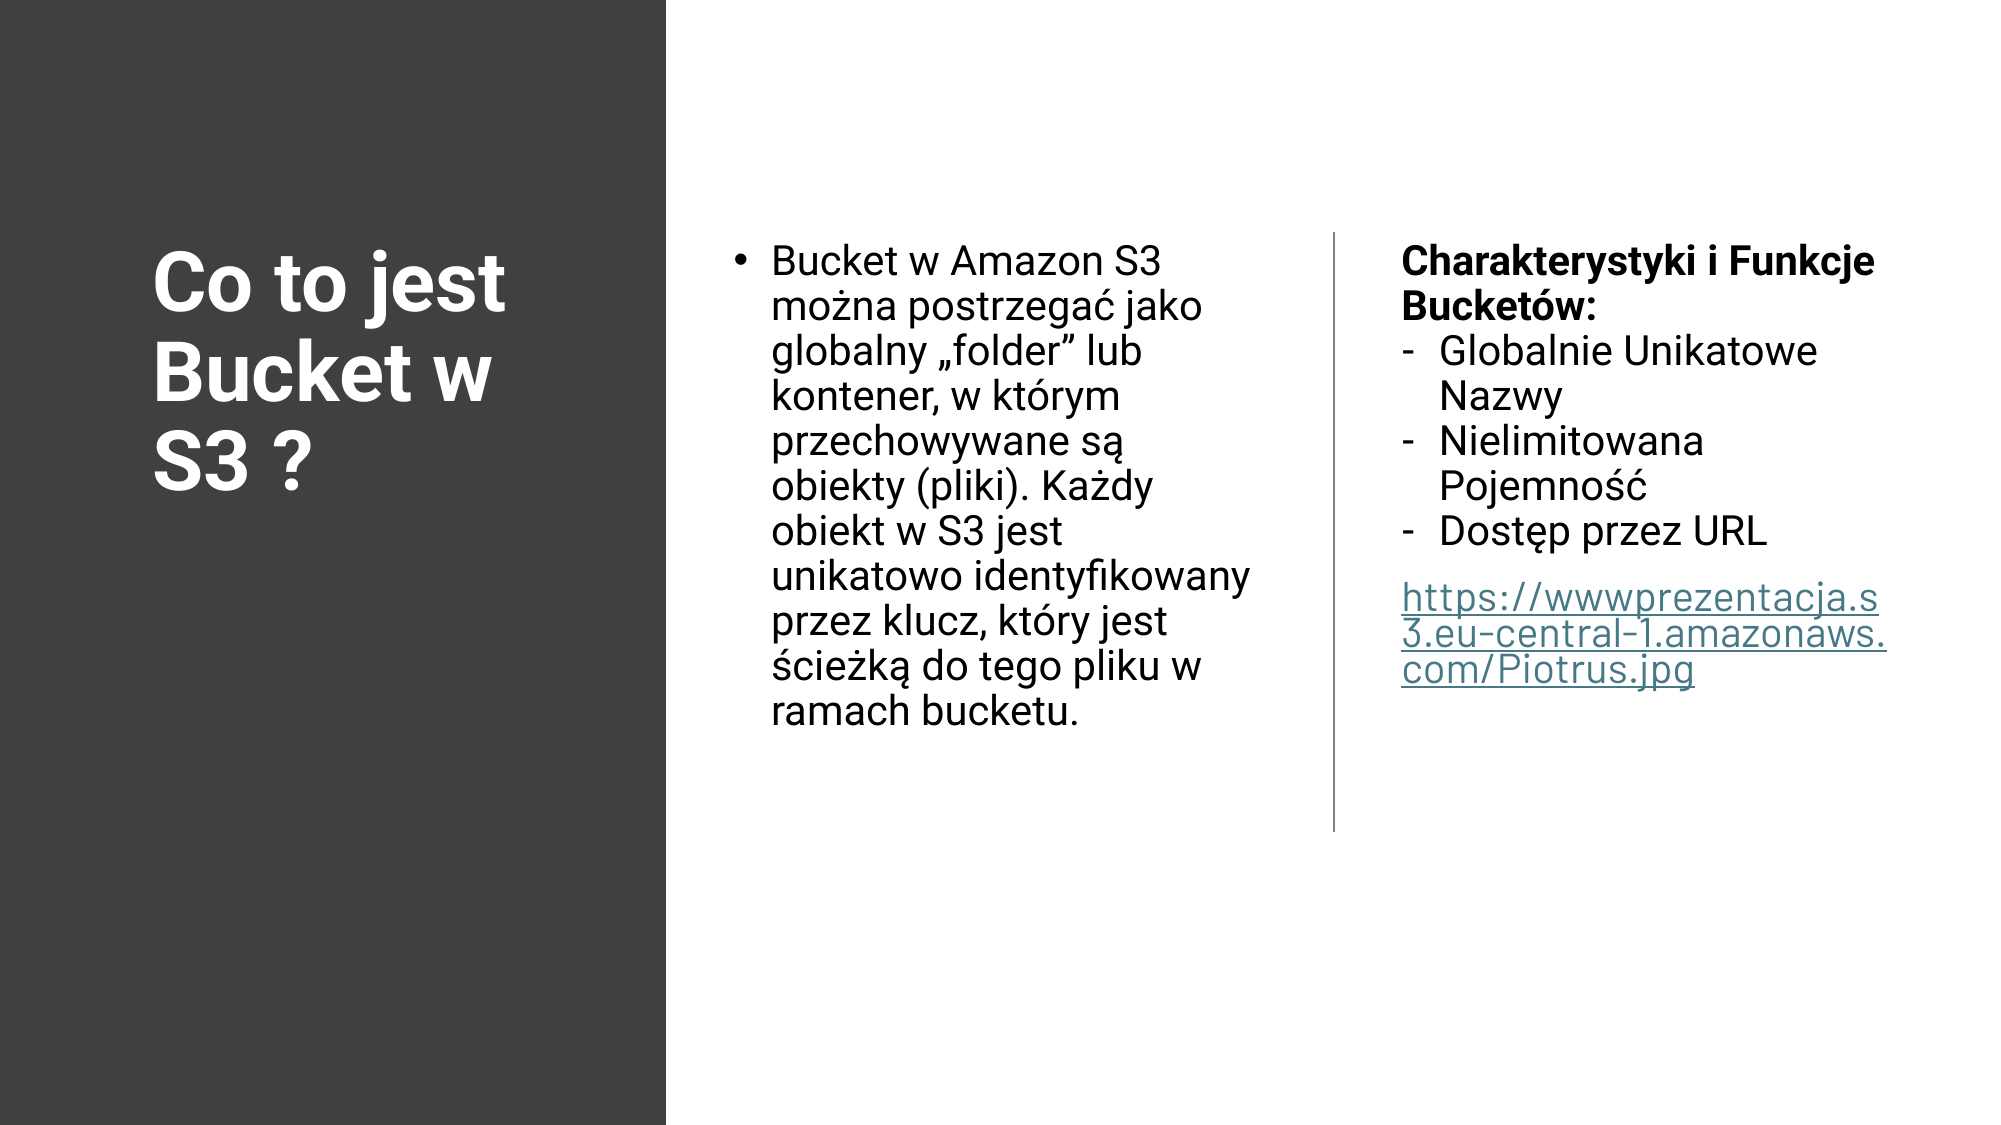

# Co to jest Bucket w S3 ?
Bucket w Amazon S3 można postrzegać jako globalny „folder” lub kontener, w którym przechowywane są obiekty (pliki). Każdy obiekt w S3 jest unikatowo identyfikowany przez klucz, który jest ścieżką do tego pliku w ramach bucketu.

Charakterystyki i Funkcje Bucketów:
Globalnie Unikatowe Nazwy
Nielimitowana Pojemność
Dostęp przez URL
https://wwwprezentacja.s3.eu-central-1.amazonaws.com/Piotrus.jpg